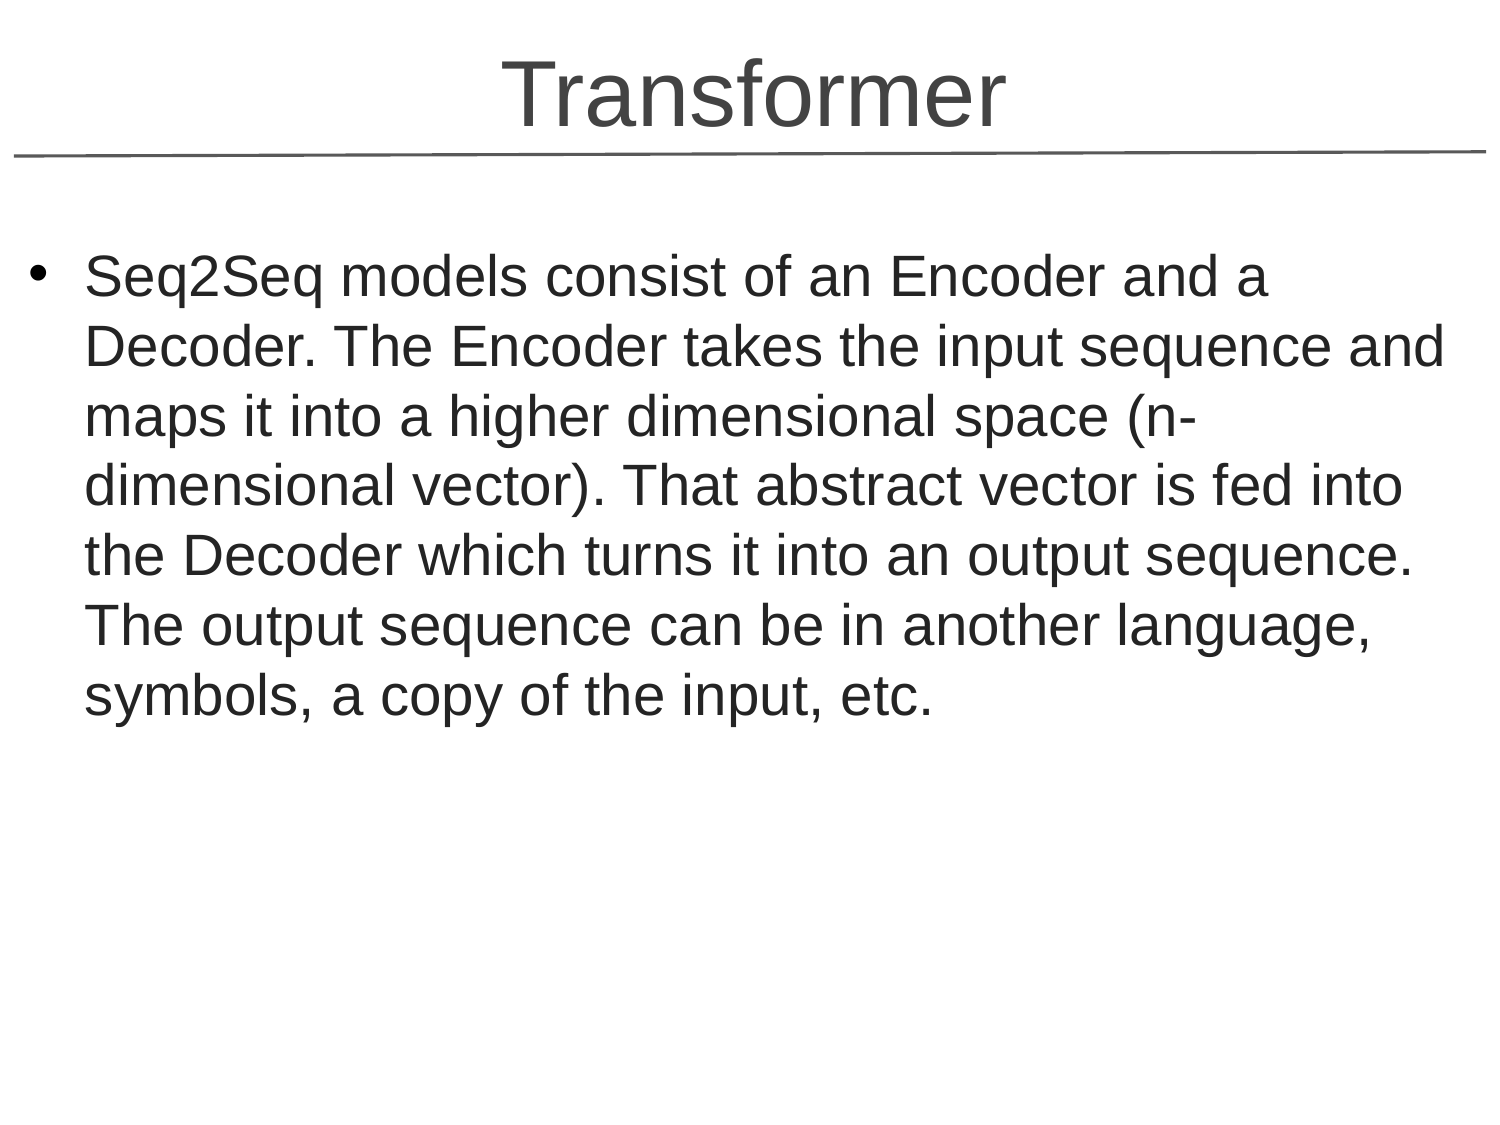

Transformer

Seq2Seq models consist of an Encoder and a Decoder. The Encoder takes the input sequence and maps it into a higher dimensional space (n-dimensional vector). That abstract vector is fed into the Decoder which turns it into an output sequence. The output sequence can be in another language, symbols, a copy of the input, etc.